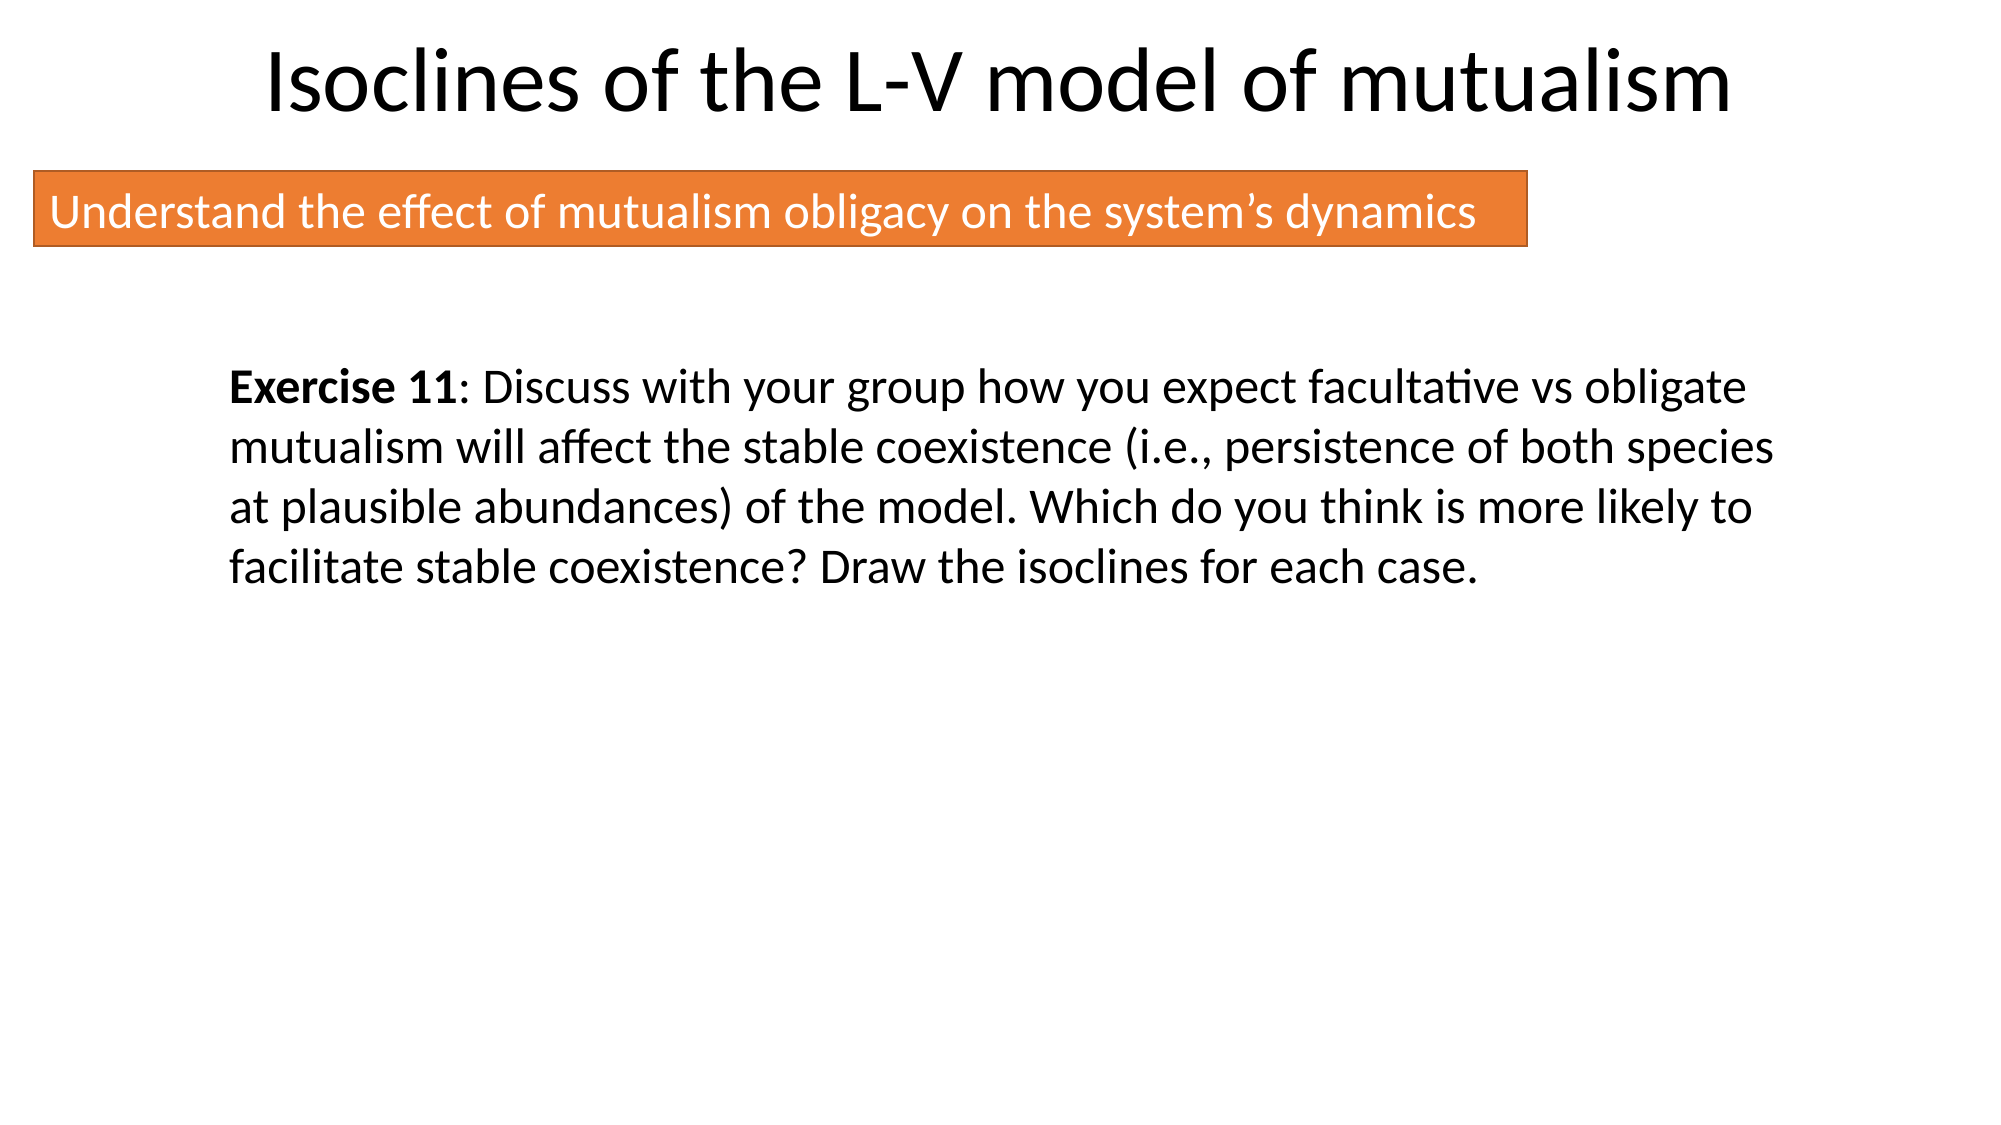

# Isoclines of the L-V model of mutualism
Understand the effect of mutualism obligacy on the system’s dynamics
Exercise 11: Discuss with your group how you expect facultative vs obligate mutualism will affect the stable coexistence (i.e., persistence of both species at plausible abundances) of the model. Which do you think is more likely to facilitate stable coexistence? Draw the isoclines for each case.